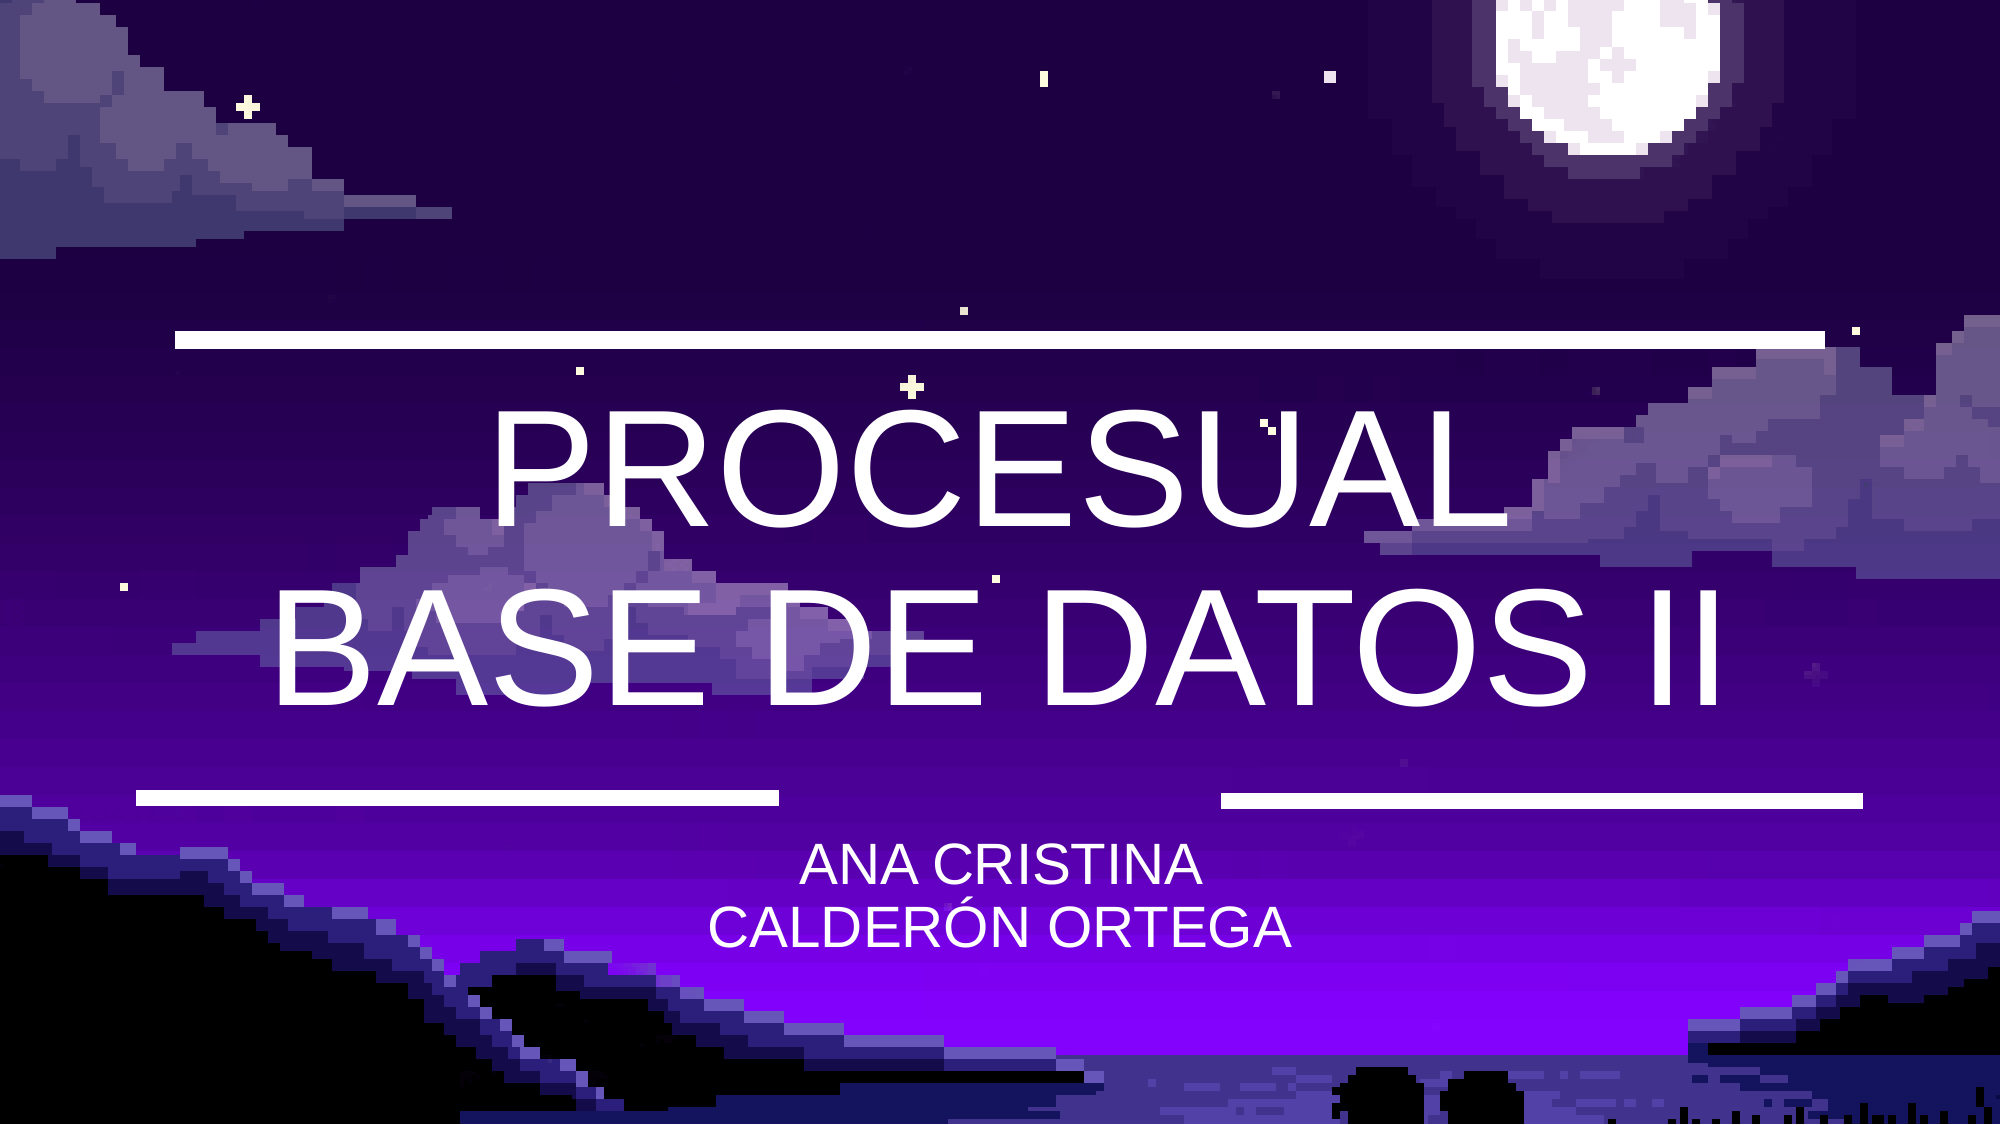

# PROCESUAL BASE DE DATOS II
ANA CRISTINA CALDERÓN ORTEGA